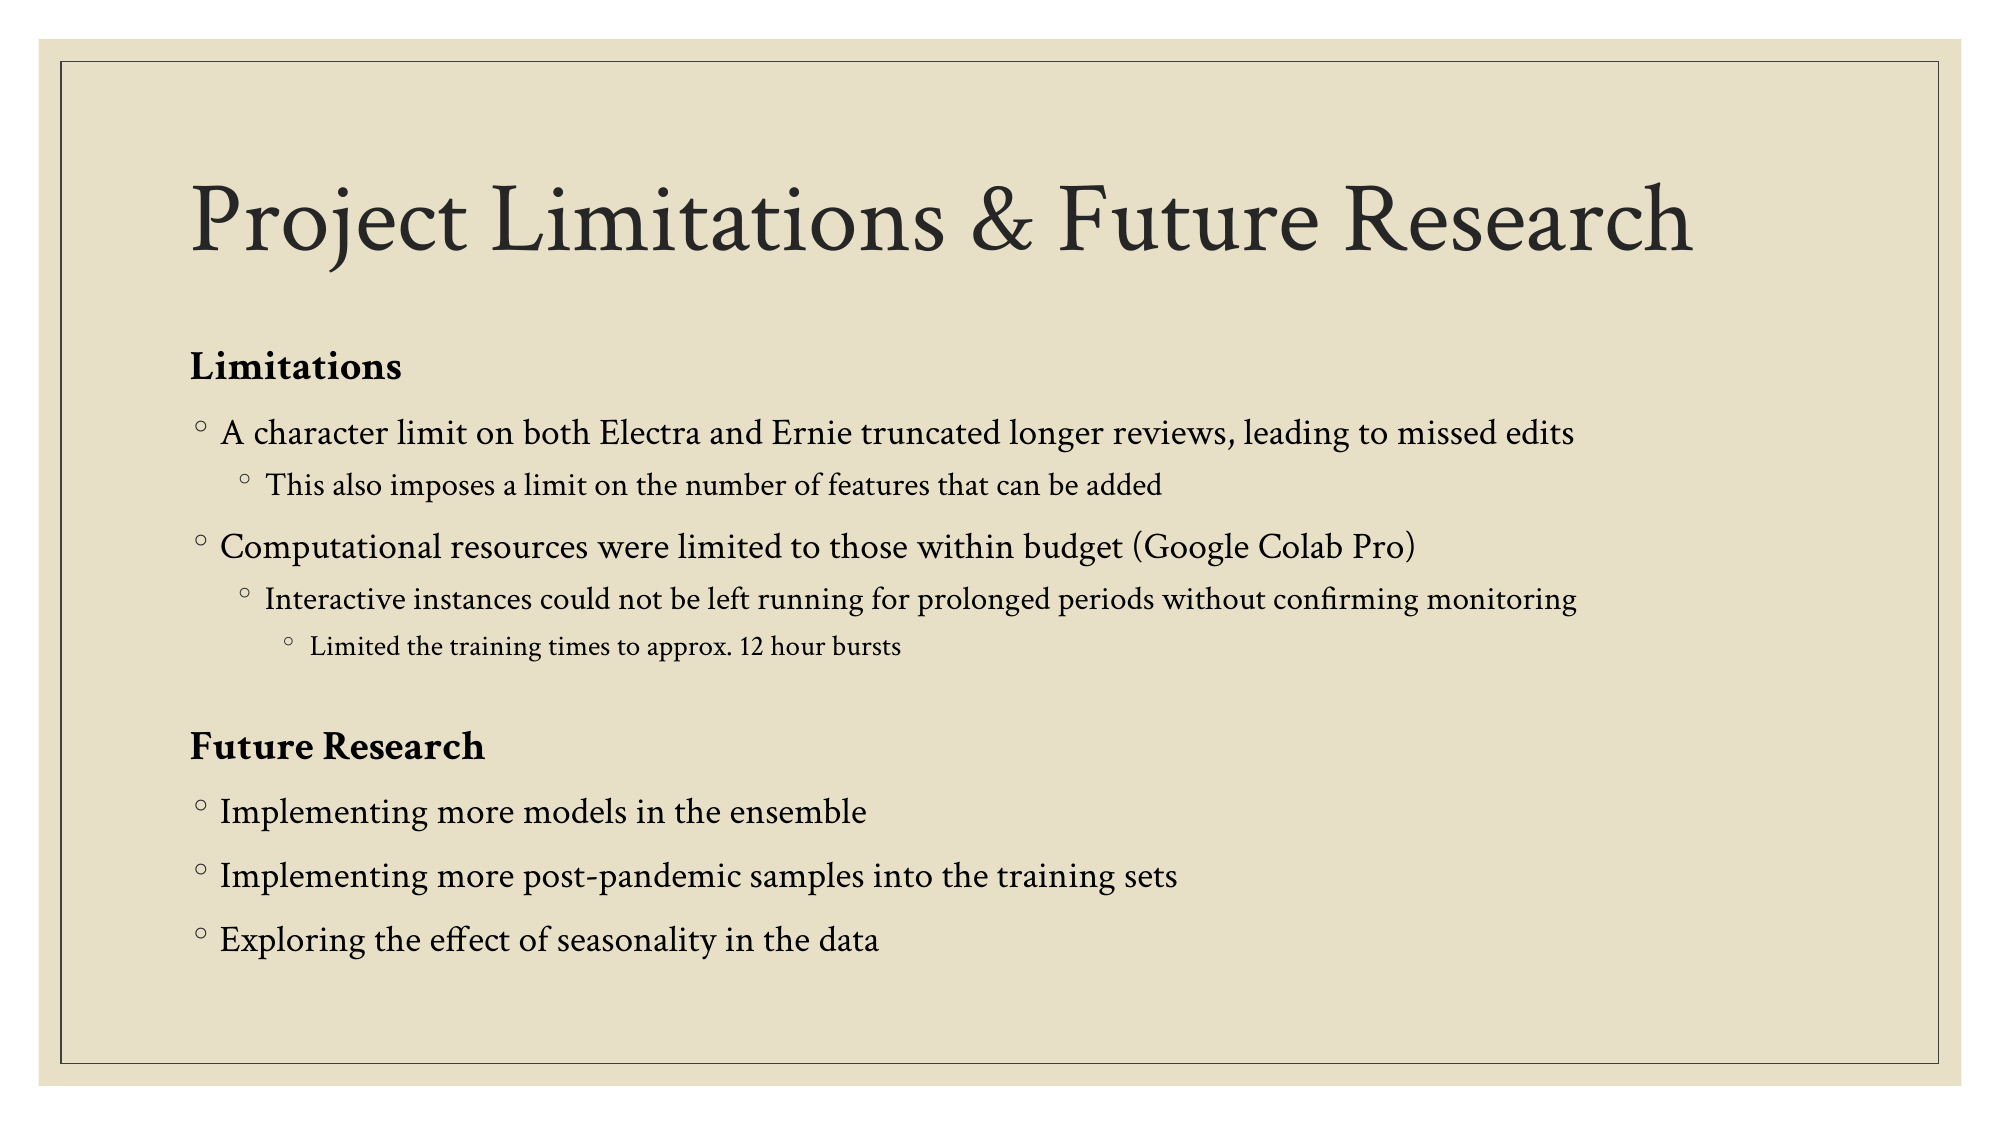

# Project Limitations & Future Research
Limitations
A character limit on both Electra and Ernie truncated longer reviews, leading to missed edits
This also imposes a limit on the number of features that can be added
Computational resources were limited to those within budget (Google Colab Pro)
Interactive instances could not be left running for prolonged periods without confirming monitoring
Limited the training times to approx. 12 hour bursts
Future Research
Implementing more models in the ensemble
Implementing more post-pandemic samples into the training sets
Exploring the effect of seasonality in the data